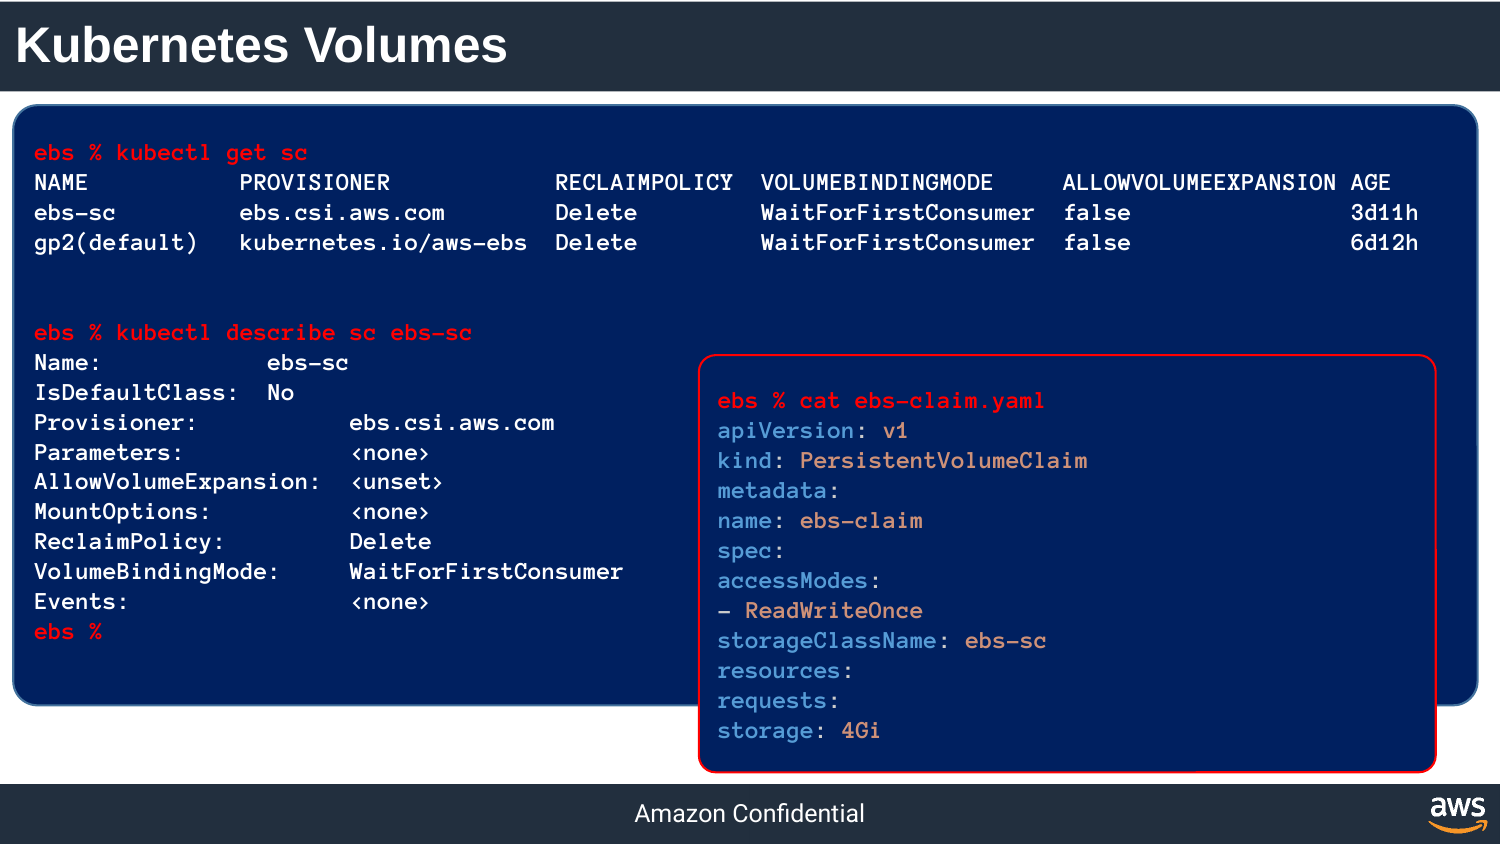

# Kubernetes Volumes
ebs % kubectl get sc
NAME           PROVISIONER            RECLAIMPOLICY  VOLUMEBINDINGMODE     ALLOWVOLUMEEXPANSION AGE
ebs-sc         ebs.csi.aws.com        Delete         WaitForFirstConsumer  false                3d11h
gp2(default)   kubernetes.io/aws-ebs  Delete         WaitForFirstConsumer  false                6d12h

ebs % kubectl describe sc ebs-sc
Name:            ebs-sc
IsDefaultClass:  No
Provisioner:           ebs.csi.aws.com
Parameters:            <none>
AllowVolumeExpansion:  <unset>
MountOptions:          <none>
ReclaimPolicy:         Delete
VolumeBindingMode:     WaitForFirstConsumer
Events:                <none>
ebs %

ebs % cat ebs-claim.yaml
apiVersion: v1
kind: PersistentVolumeClaim
metadata:
name: ebs-claim
spec:
accessModes:
- ReadWriteOnce
storageClassName: ebs-sc
resources:
requests:
storage: 4Gi